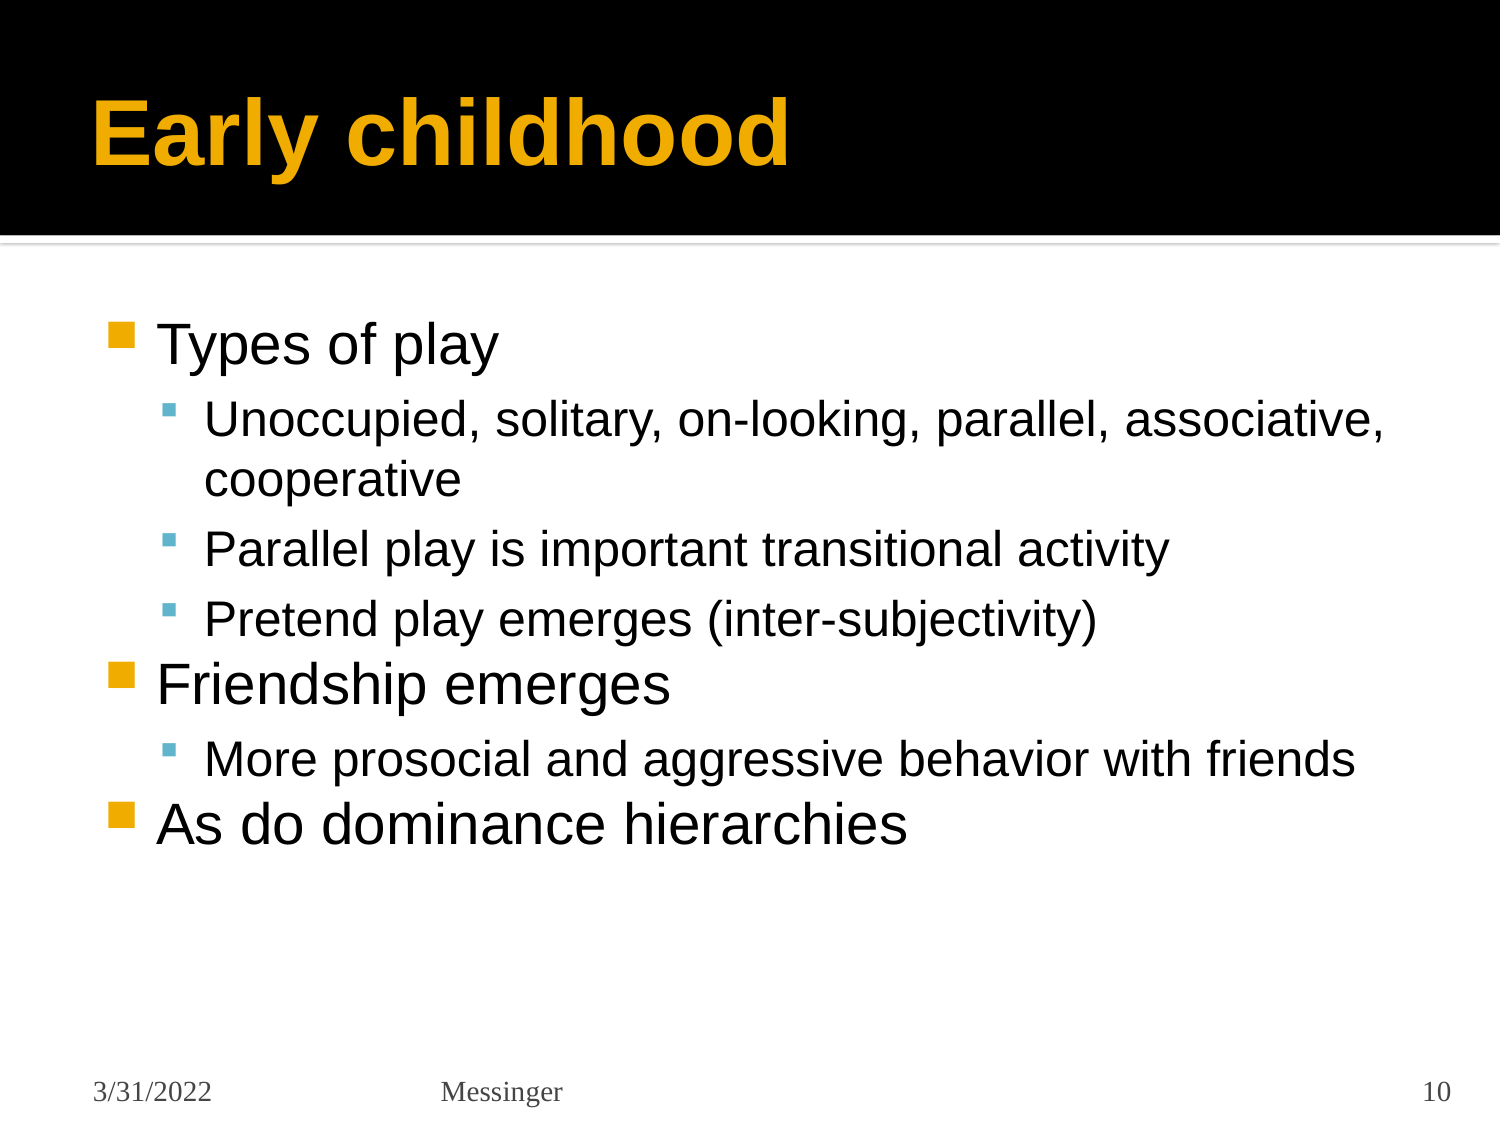

# Early childhood
Types of play
Unoccupied, solitary, on-looking, parallel, associative, cooperative
Parallel play is important transitional activity
Pretend play emerges (inter-subjectivity)
Friendship emerges
More prosocial and aggressive behavior with friends
As do dominance hierarchies
3/31/2022
Messinger
10